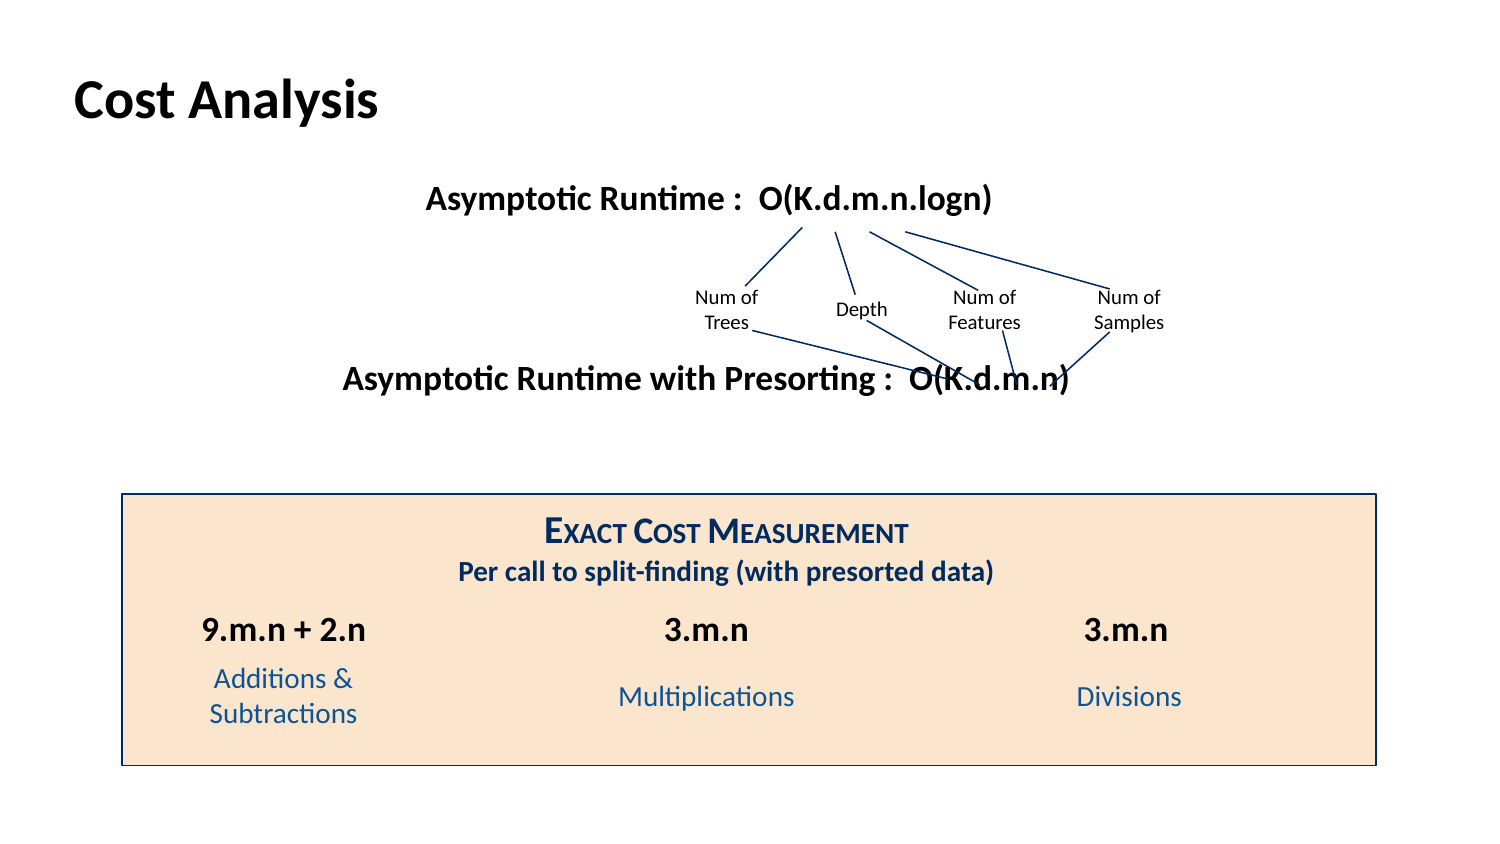

# Cost Analysis
Asymptotic Runtime :  O(K.d.m.n.logn)
Num of Trees
Depth
Num of Features
Num of Samples
Asymptotic Runtime with Presorting :  O(K.d.m.n)
EXACT COST MEASUREMENT
Per call to split-finding (with presorted data)

9.m.n + 2.n
3.m.n
3.m.n
Additions &
Subtractions
Multiplications
Divisions